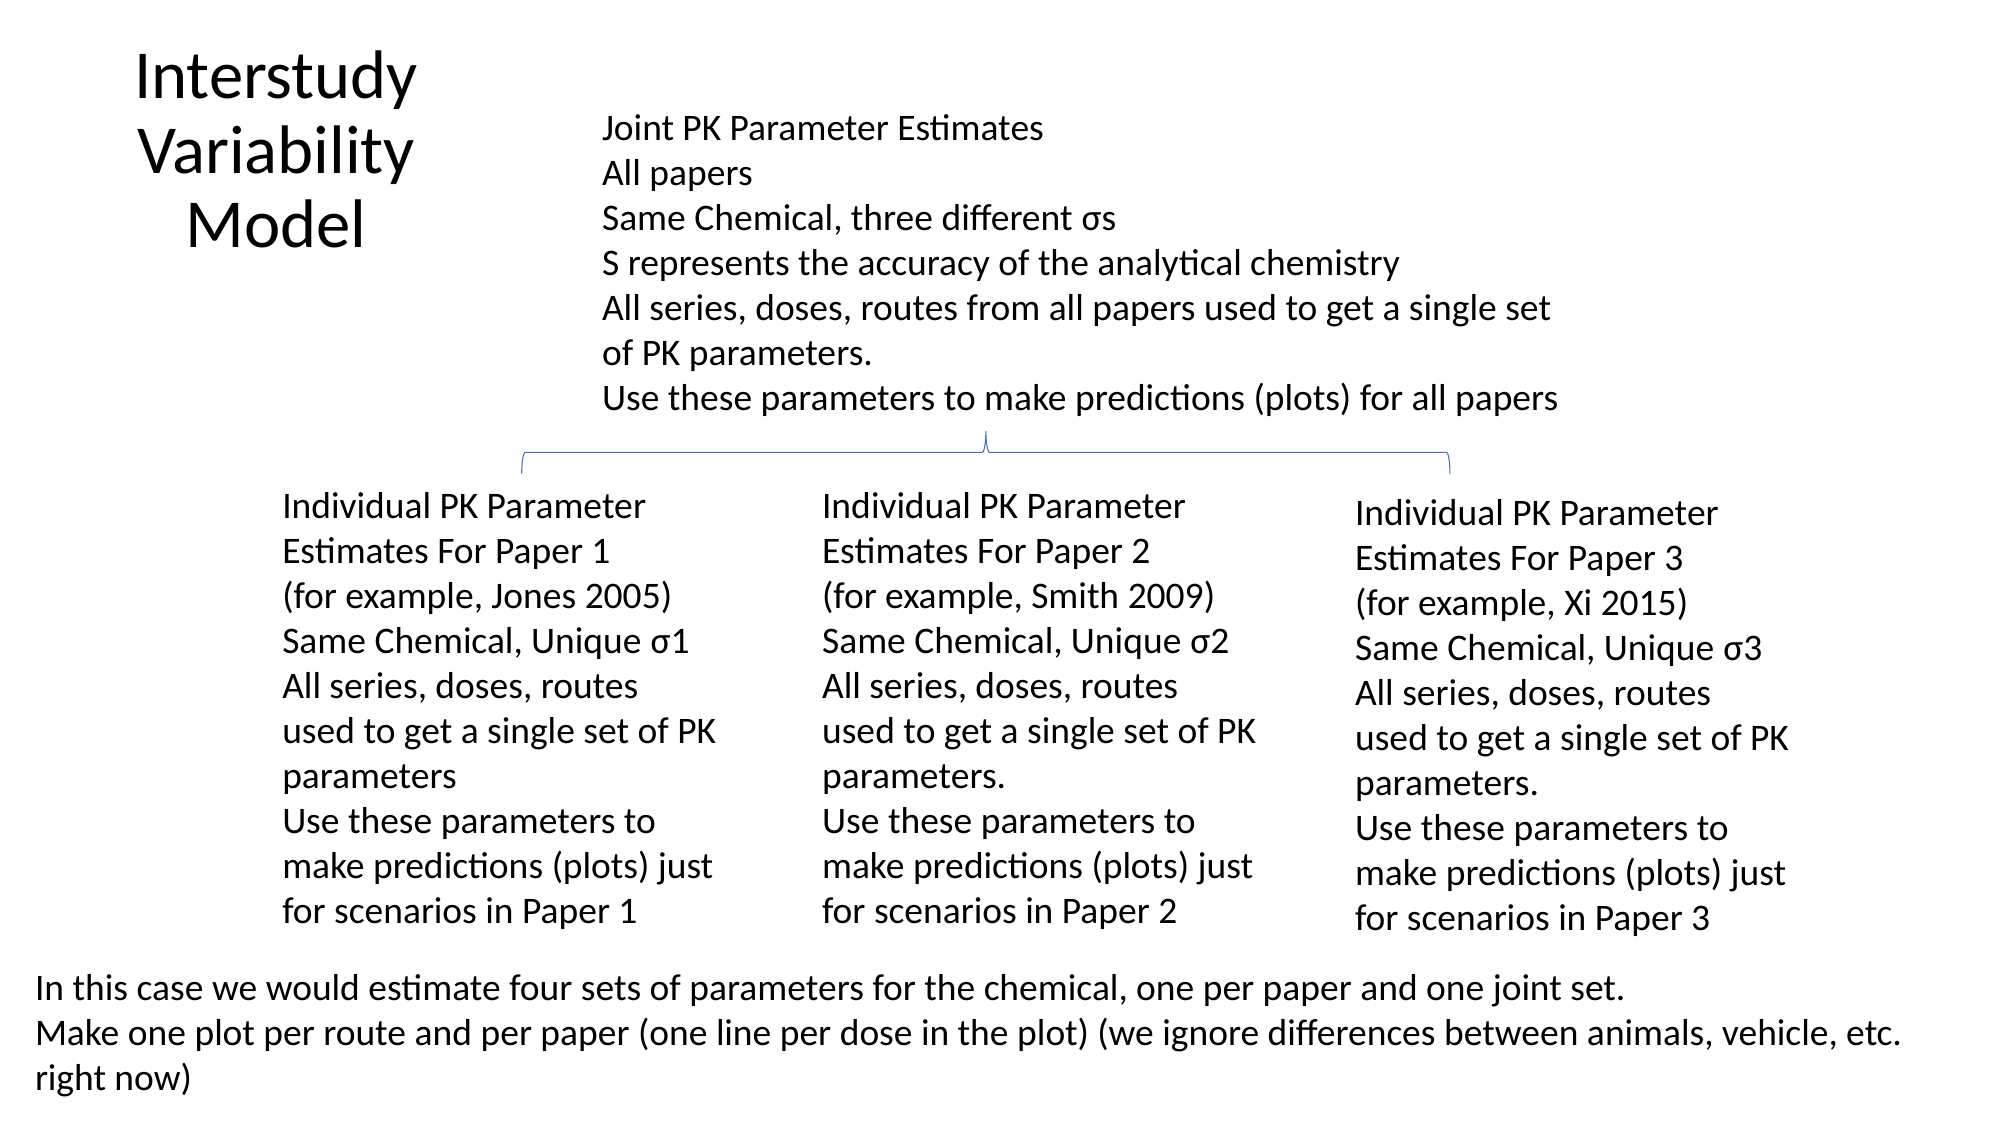

Interstudy Variability Model
Joint PK Parameter Estimates
All papers
Same Chemical, three different σs
S represents the accuracy of the analytical chemistry
All series, doses, routes from all papers used to get a single set of PK parameters.
Use these parameters to make predictions (plots) for all papers

Individual PK Parameter Estimates For Paper 1
(for example, Jones 2005)
Same Chemical, Unique σ1
All series, doses, routes used to get a single set of PK parameters
Use these parameters to make predictions (plots) just for scenarios in Paper 1

Individual PK Parameter Estimates For Paper 2
(for example, Smith 2009)
Same Chemical, Unique σ2
All series, doses, routes used to get a single set of PK parameters.
Use these parameters to make predictions (plots) just for scenarios in Paper 2

Individual PK Parameter Estimates For Paper 3
(for example, Xi 2015)
Same Chemical, Unique σ3
All series, doses, routes used to get a single set of PK parameters.
Use these parameters to make predictions (plots) just for scenarios in Paper 3

In this case we would estimate four sets of parameters for the chemical, one per paper and one joint set.
Make one plot per route and per paper (one line per dose in the plot) (we ignore differences between animals, vehicle, etc. right now)